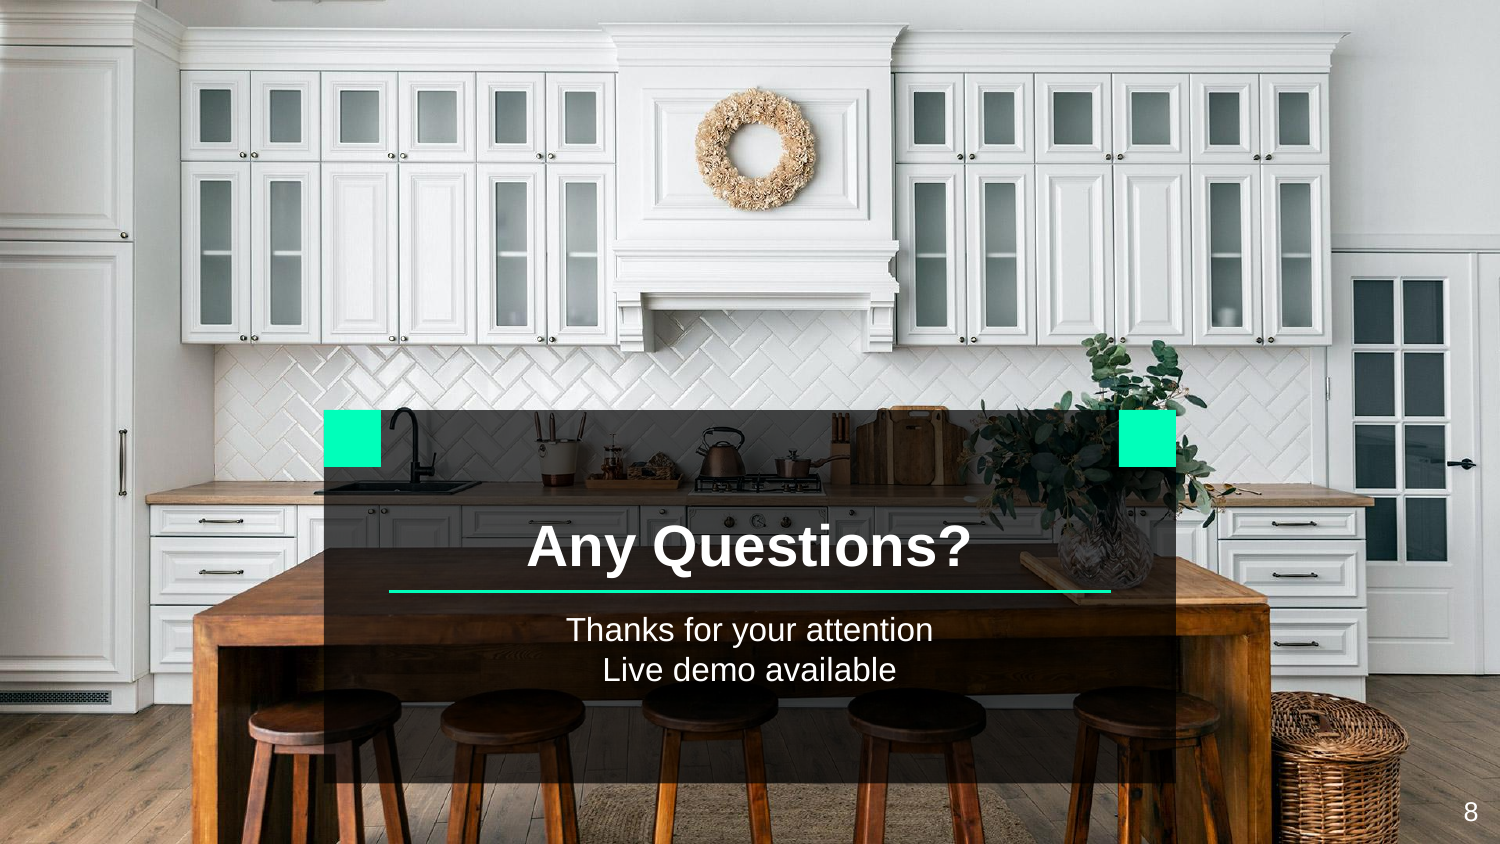

# Any Questions?
Thanks for your attention
Live demo available
8